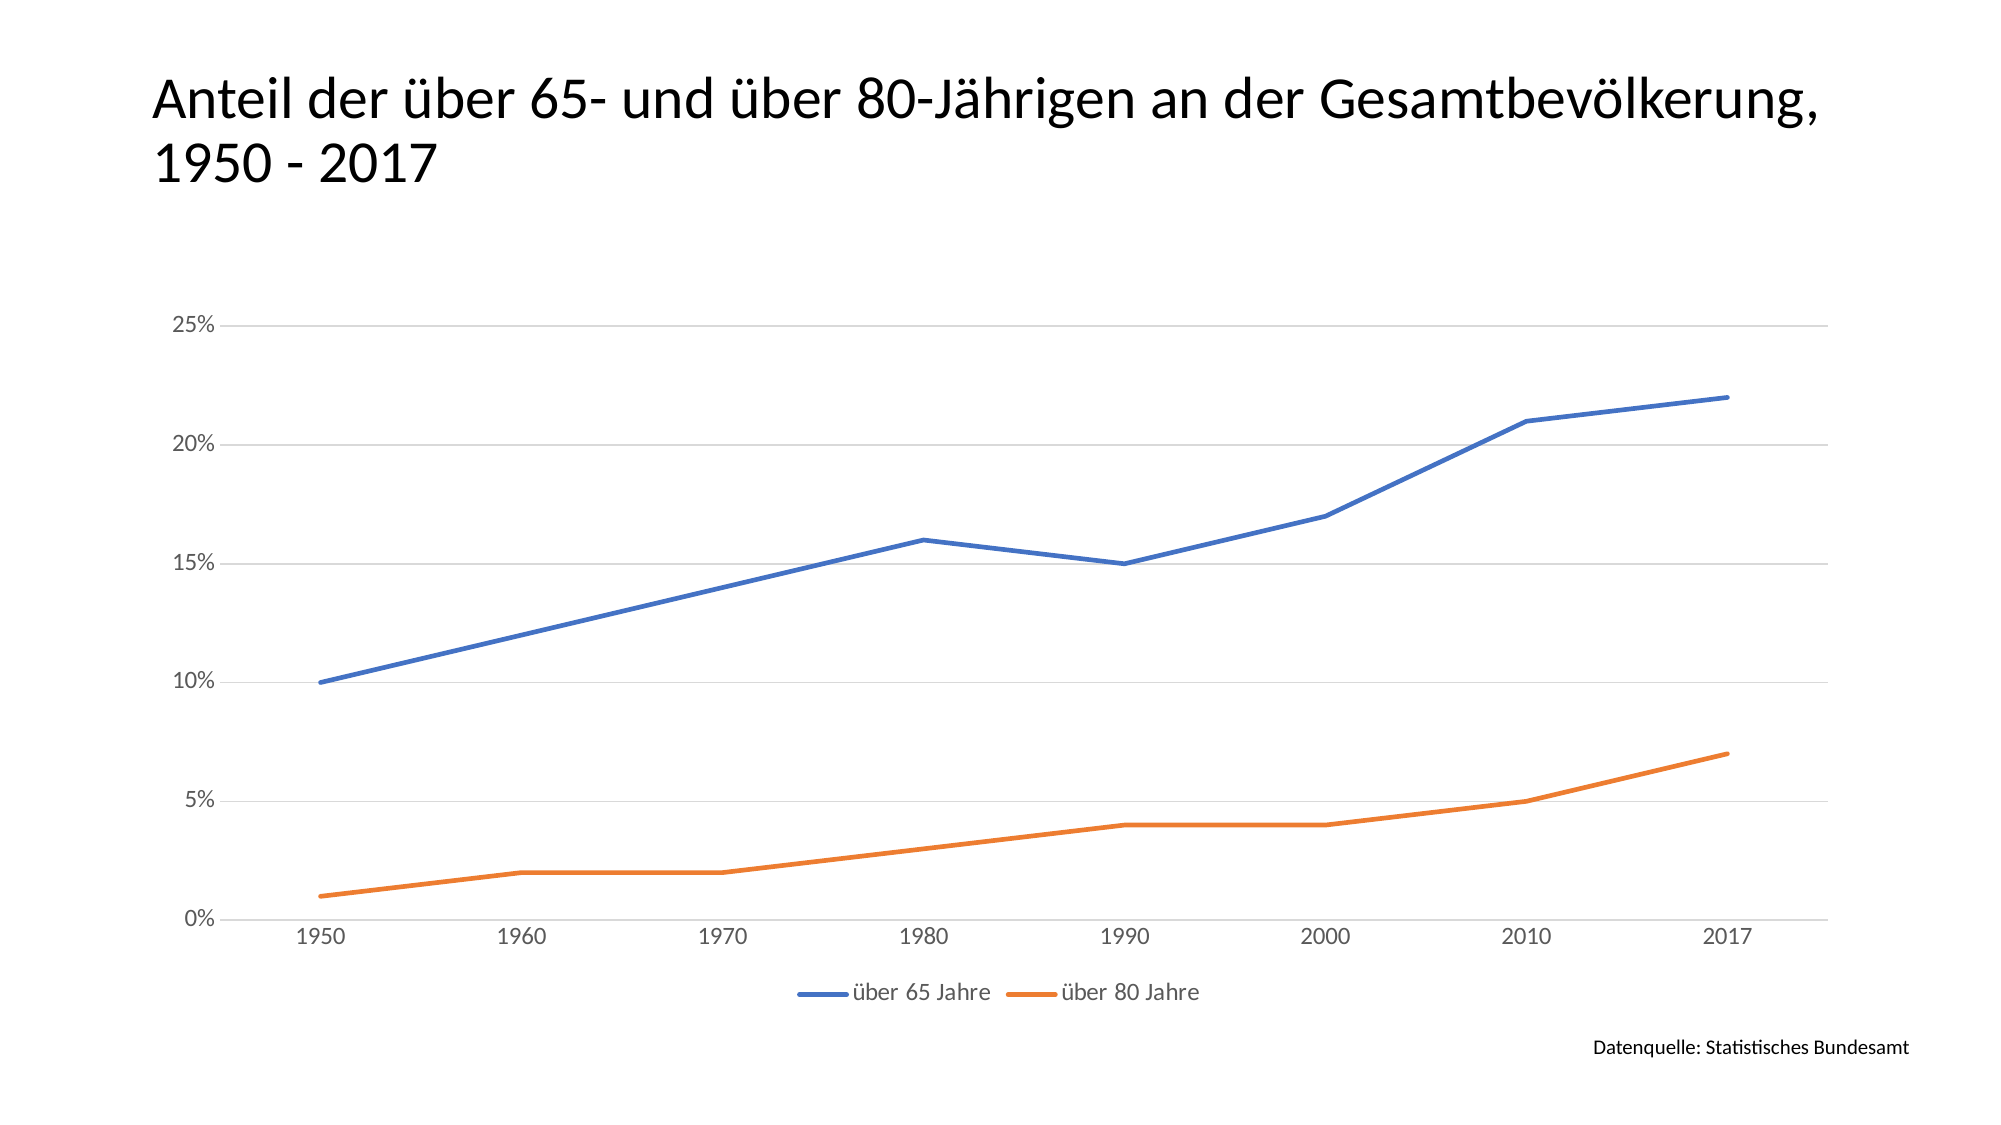

# Anteil der über 65- und über 80-Jährigen an der Gesamtbevölkerung, 1950 - 2017

### Chart

| Category | über 65 Jahre | über 80 Jahre |
|---|---|---|
| 1950 | 0.1 | 0.01 |
| 1960 | 0.12 | 0.02 |
| 1970 | 0.14 | 0.02 |
| 1980 | 0.16 | 0.03 |
| 1990 | 0.15 | 0.04 |
| 2000 | 0.17 | 0.04 |
| 2010 | 0.21 | 0.05 |
| 2017 | 0.22 | 0.07 |
Datenquelle: Statistisches Bundesamt